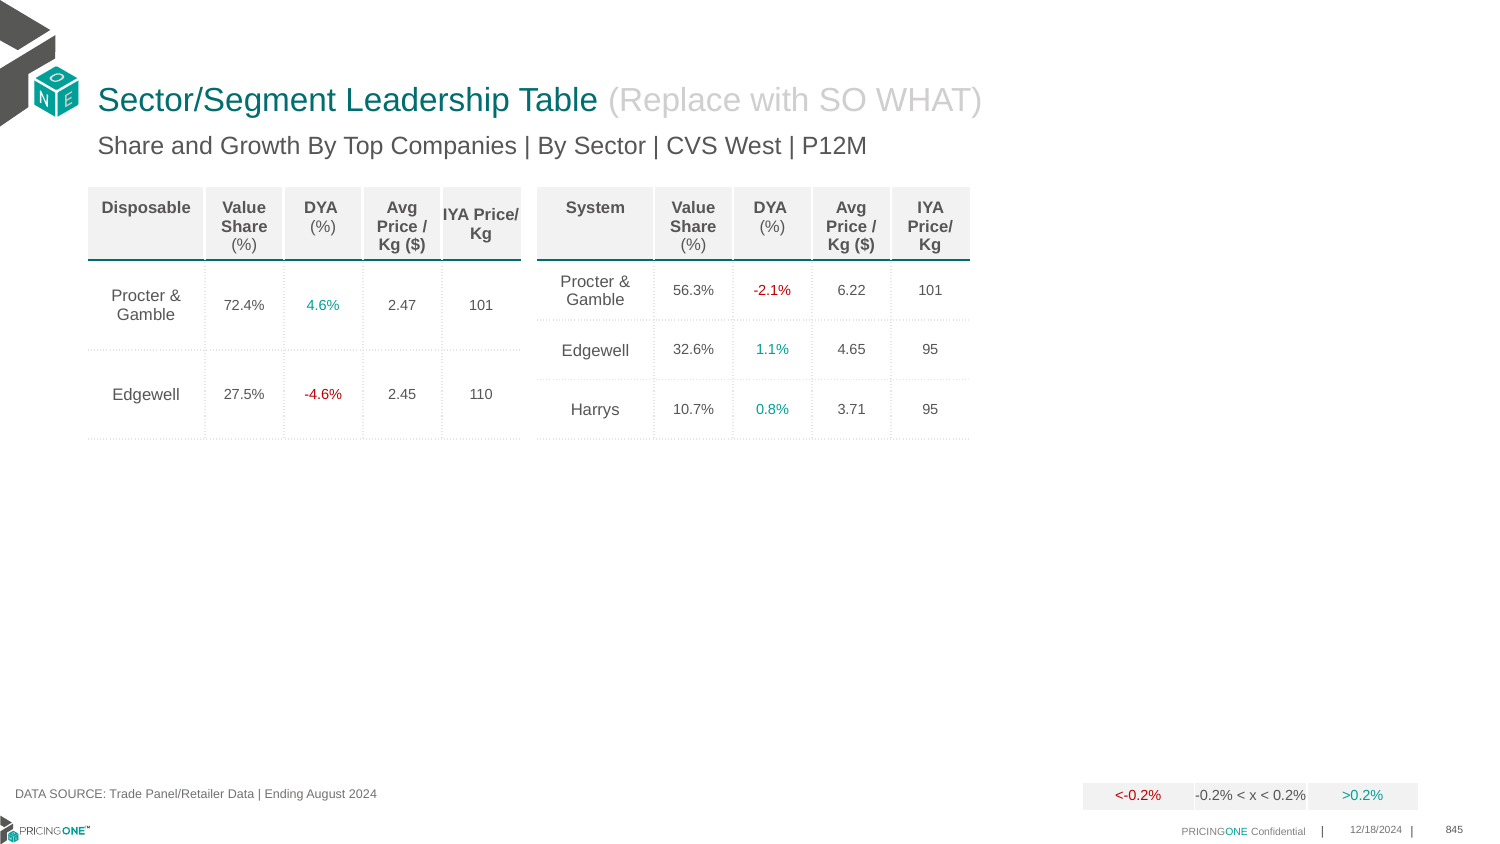

# Sector/Segment Leadership Table (Replace with SO WHAT)
Share and Growth By Top Companies | By Sector | CVS West | P12M
| Disposable | Value Share (%) | DYA (%) | Avg Price /Kg ($) | IYA Price/ Kg |
| --- | --- | --- | --- | --- |
| Procter & Gamble | 72.4% | 4.6% | 2.47 | 101 |
| Edgewell | 27.5% | -4.6% | 2.45 | 110 |
| System | Value Share (%) | DYA (%) | Avg Price /Kg ($) | IYA Price/Kg |
| --- | --- | --- | --- | --- |
| Procter & Gamble | 56.3% | -2.1% | 6.22 | 101 |
| Edgewell | 32.6% | 1.1% | 4.65 | 95 |
| Harrys | 10.7% | 0.8% | 3.71 | 95 |
DATA SOURCE: Trade Panel/Retailer Data | Ending August 2024
| <-0.2% | -0.2% < x < 0.2% | >0.2% |
| --- | --- | --- |

12/18/2024
845